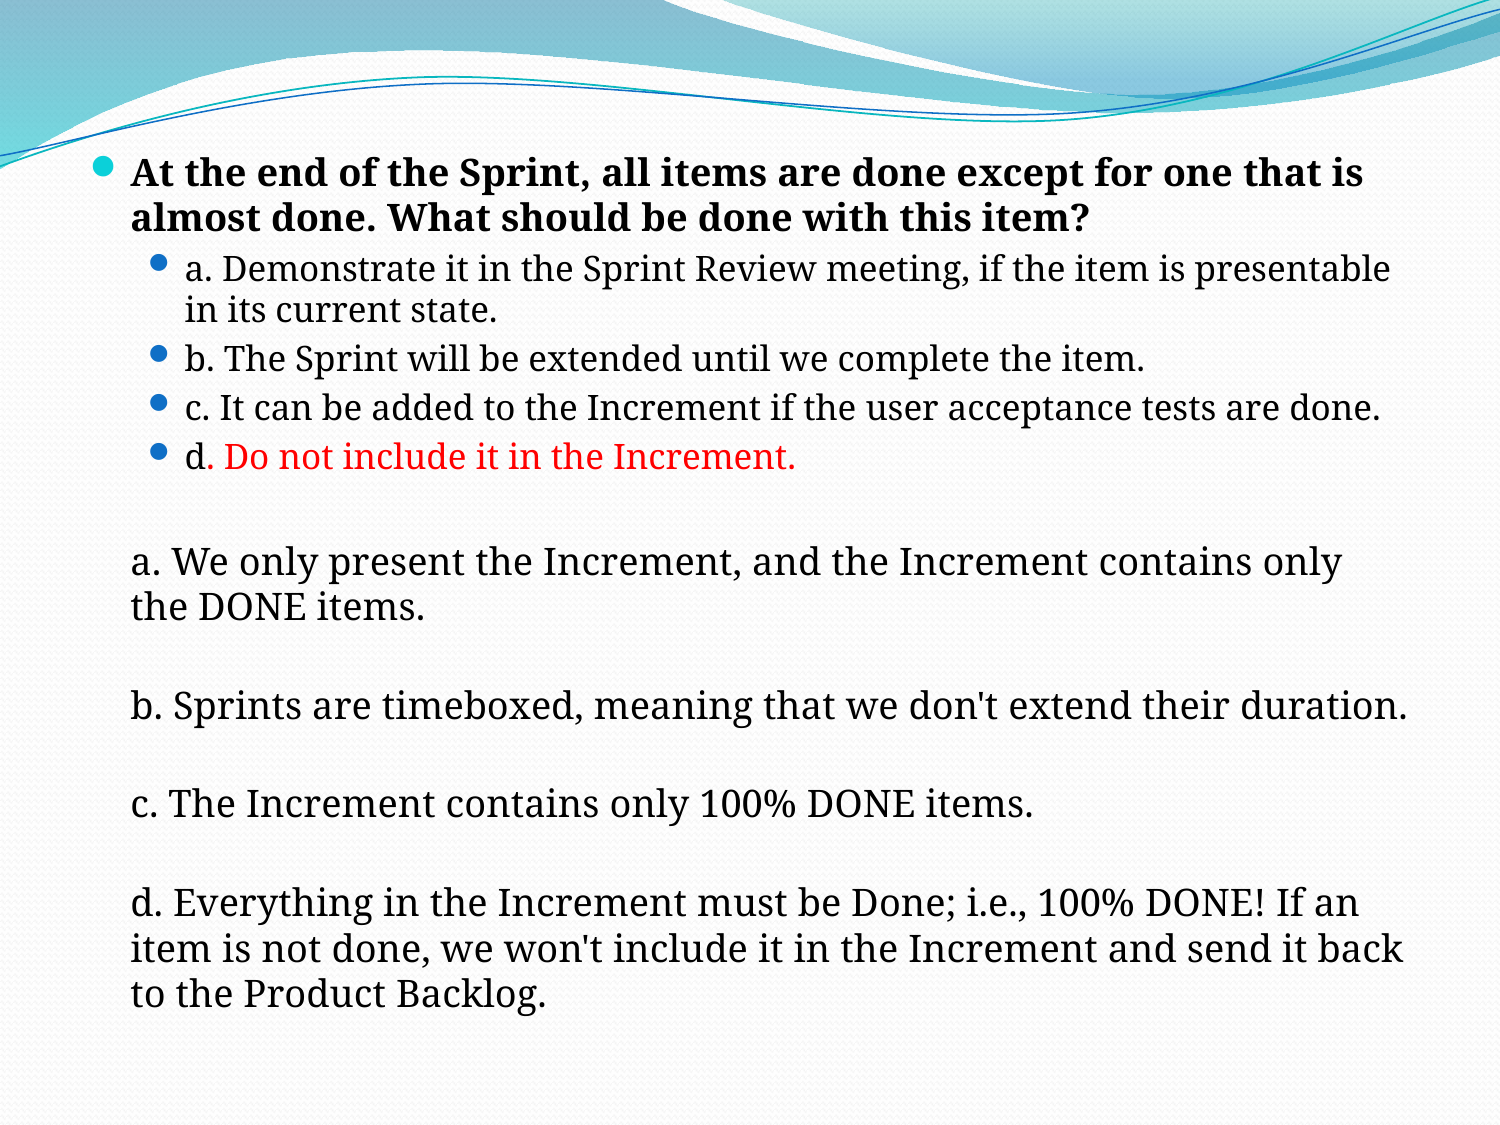

At the end of the Sprint, all items are done except for one that is almost done. What should be done with this item?
a. Demonstrate it in the Sprint Review meeting, if the item is presentable in its current state.
b. The Sprint will be extended until we complete the item.
c. It can be added to the Increment if the user acceptance tests are done.
d. Do not include it in the Increment.

	a. We only present the Increment, and the Increment contains only the DONE items.
b. Sprints are timeboxed, meaning that we don't extend their duration.
c. The Increment contains only 100% DONE items.
d. Everything in the Increment must be Done; i.e., 100% DONE! If an item is not done, we won't include it in the Increment and send it back to the Product Backlog.